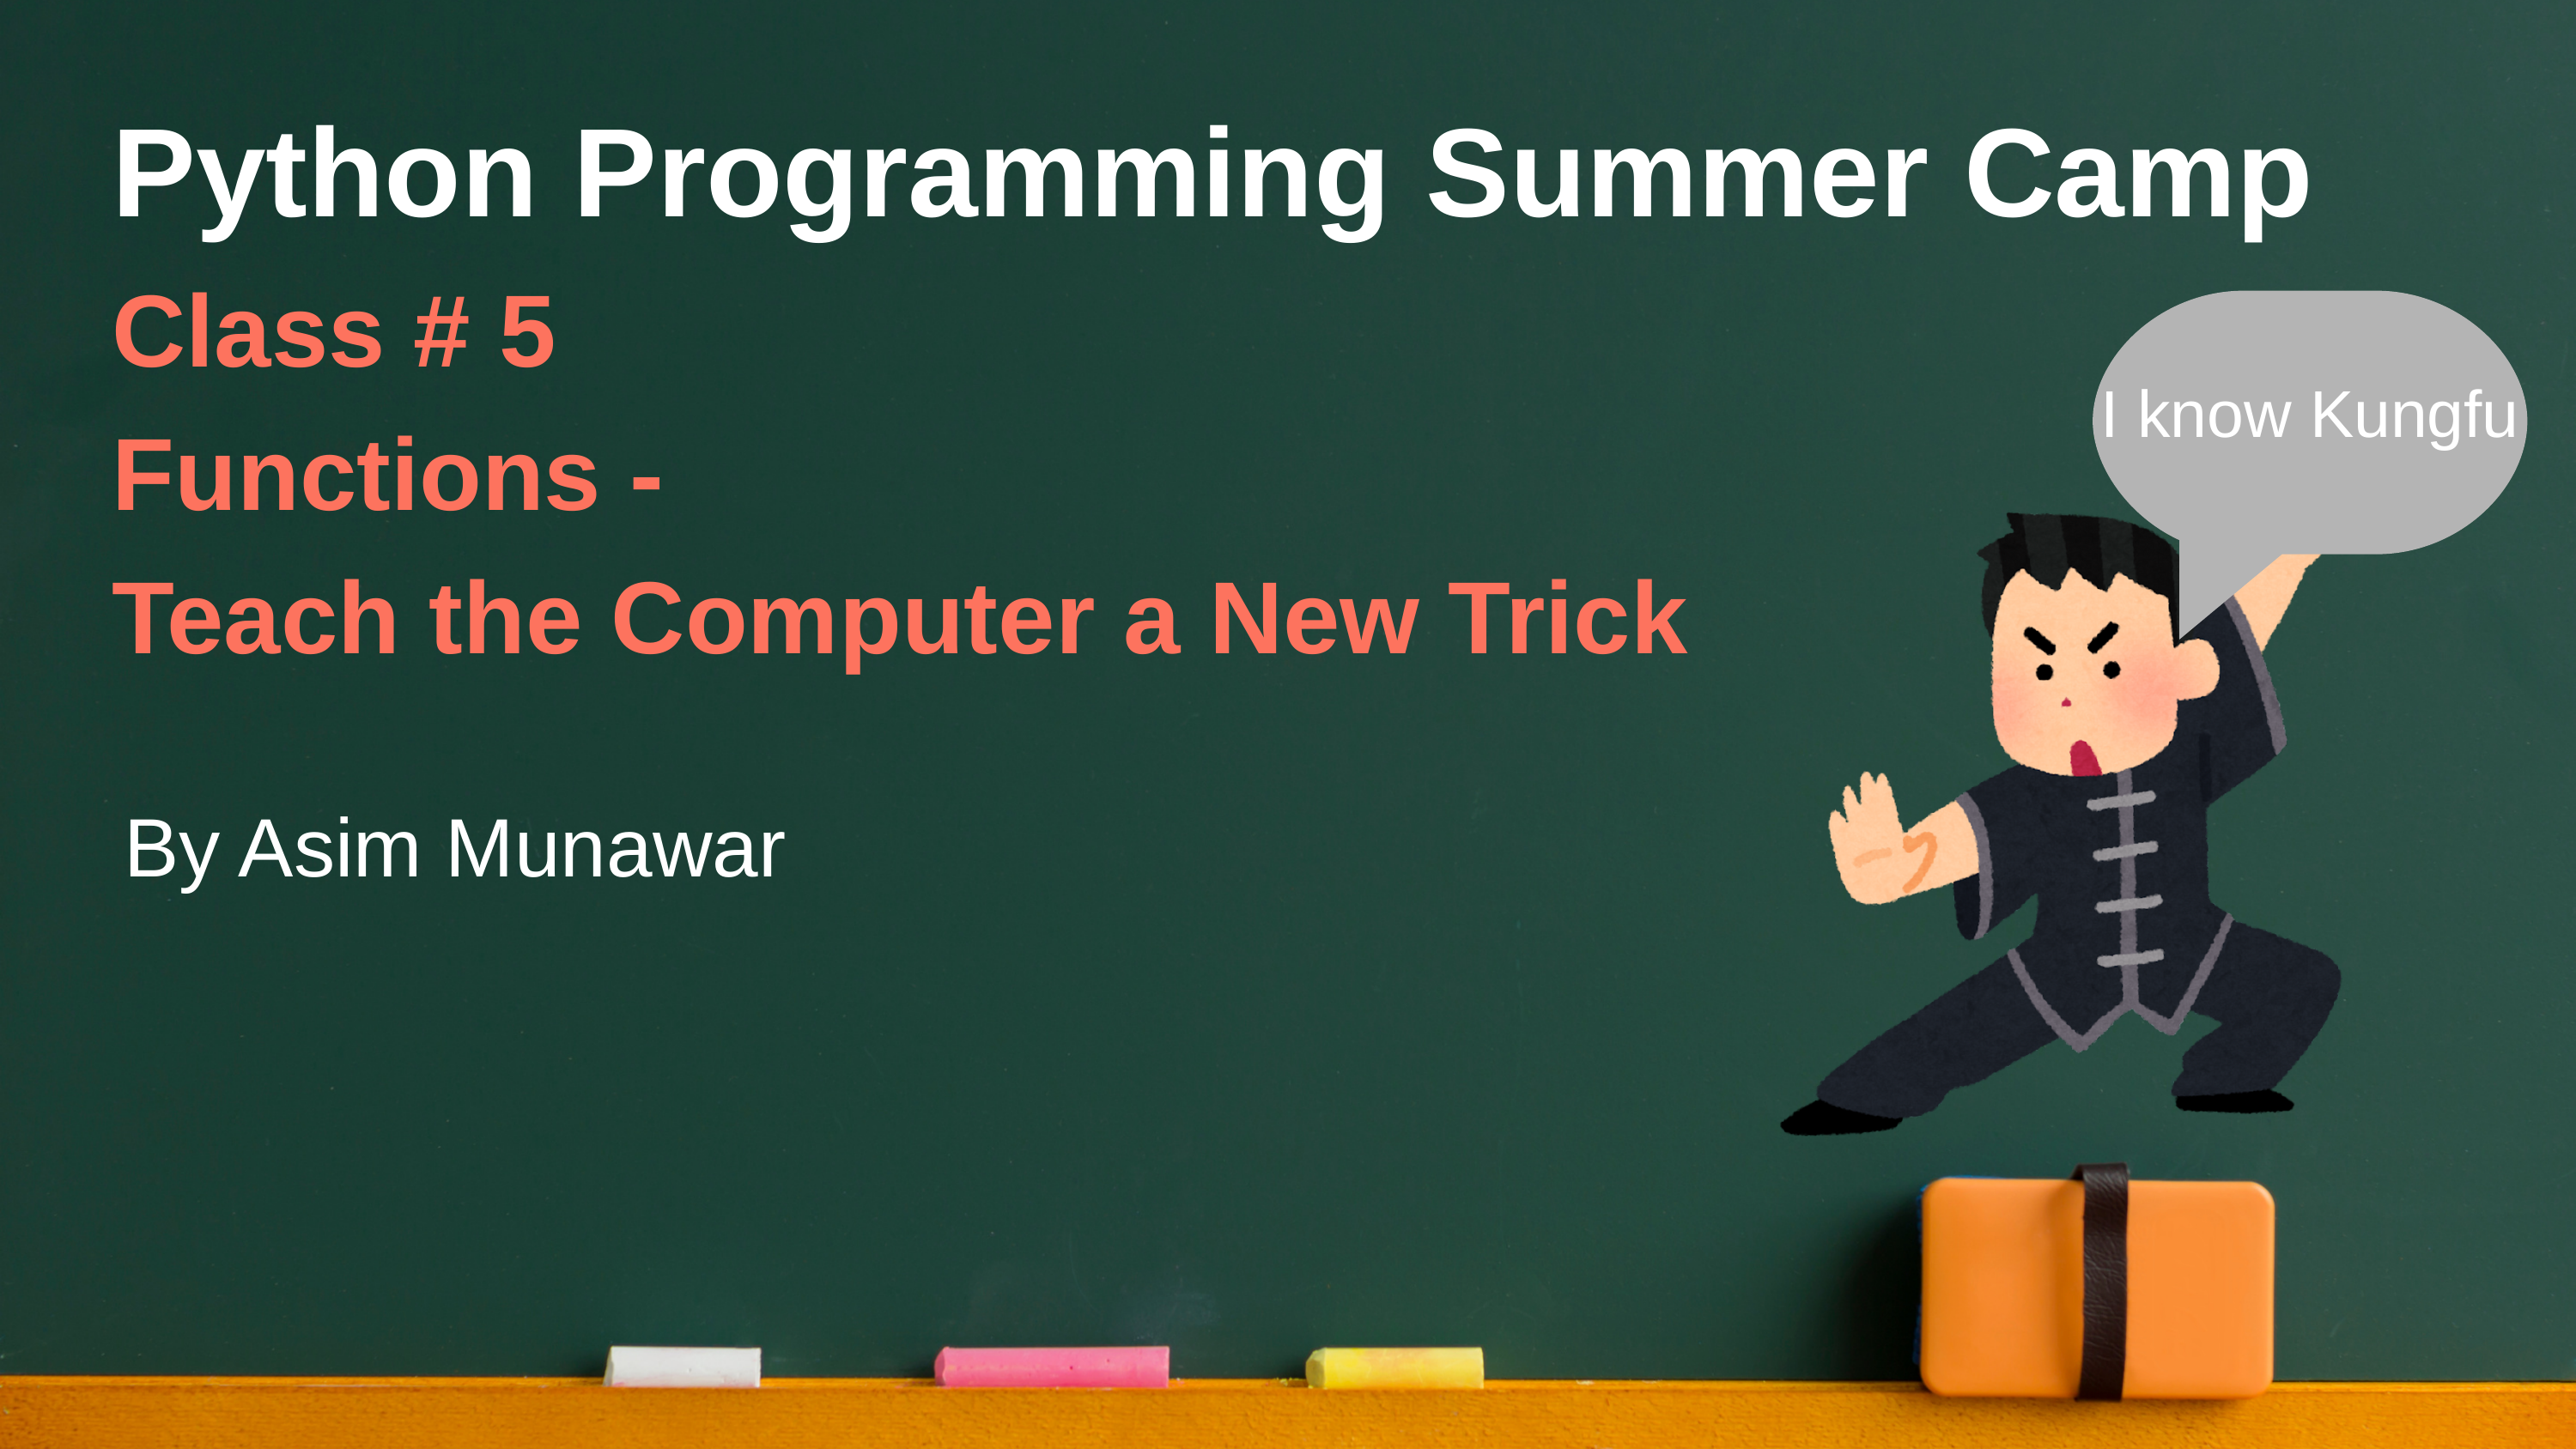

Python Programming Summer Camp
Class # 5
Functions -
Teach the Computer a New Trick

I know Kungfu

By Asim Munawar